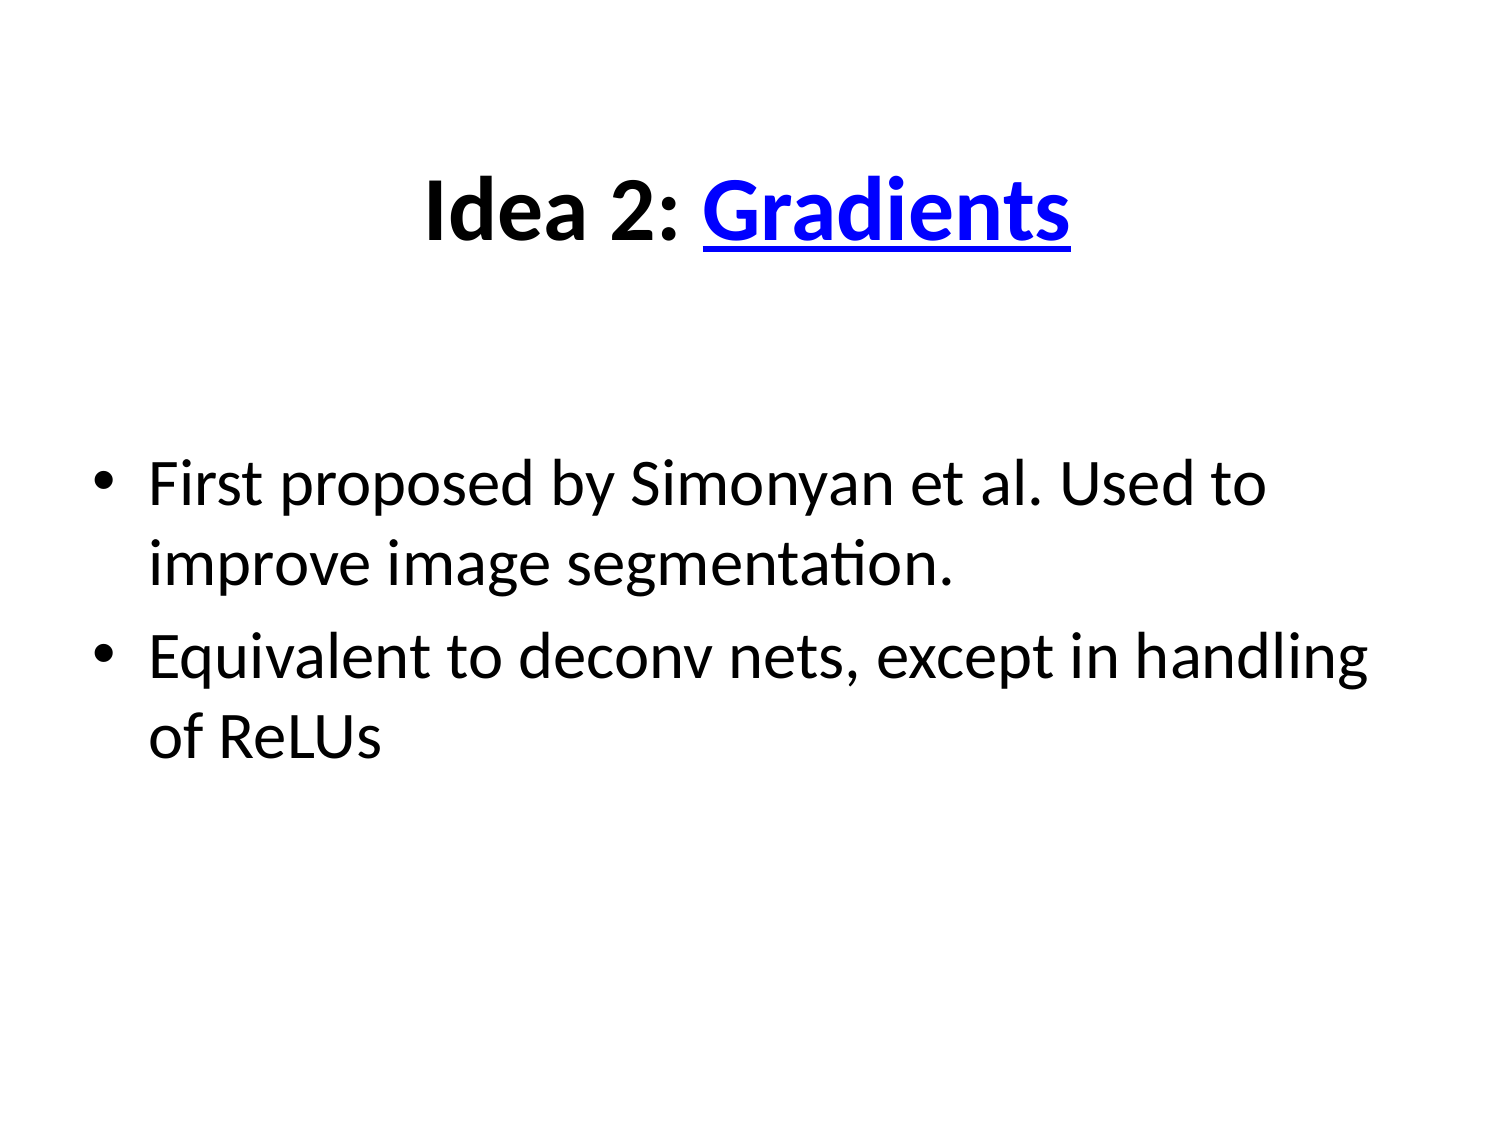

# Idea 2: Gradients
First proposed by Simonyan et al. Used to improve image segmentation.
Equivalent to deconv nets, except in handling of ReLUs